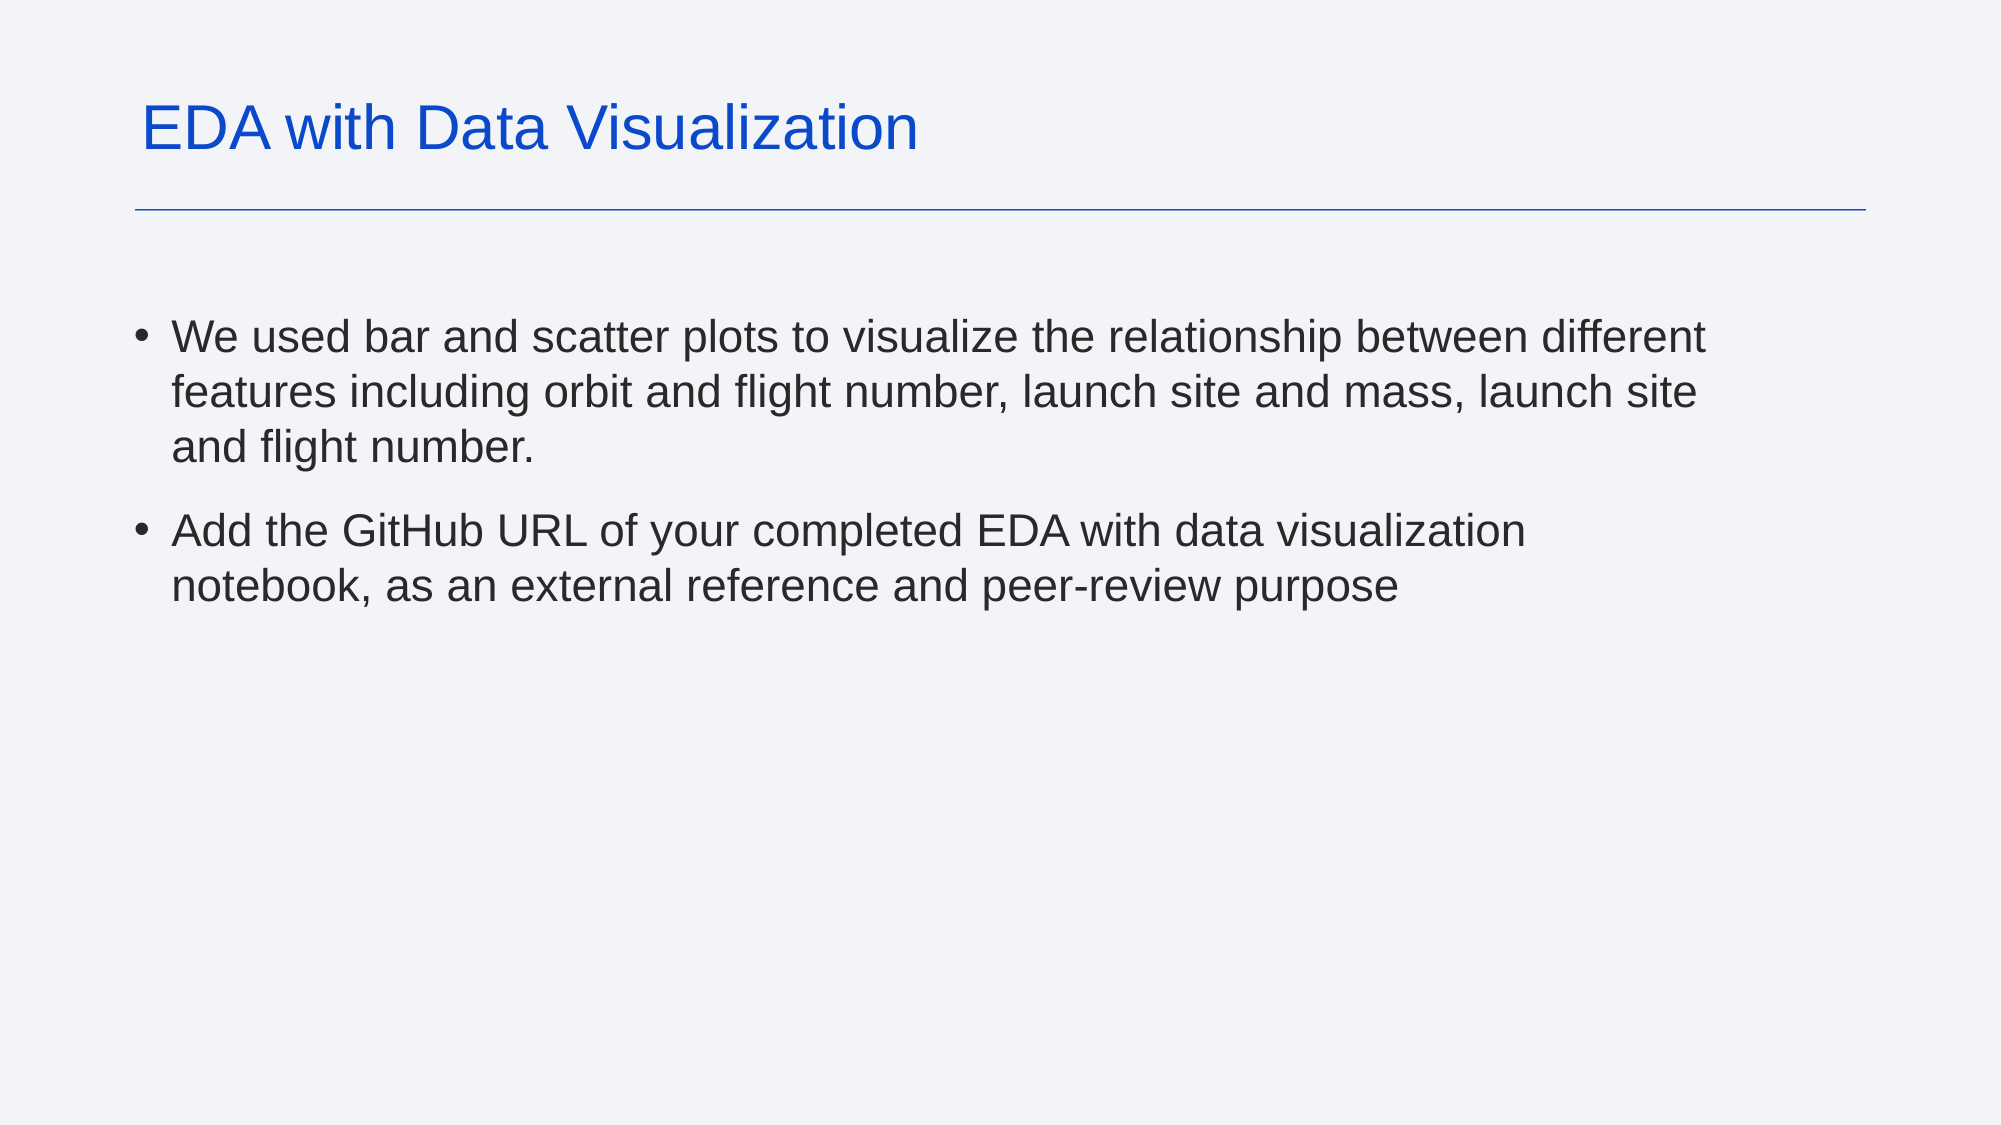

EDA with Data Visualization
We used bar and scatter plots to visualize the relationship between different features including orbit and flight number, launch site and mass, launch site and flight number.
Add the GitHub URL of your completed EDA with data visualization notebook, as an external reference and peer-review purpose
11